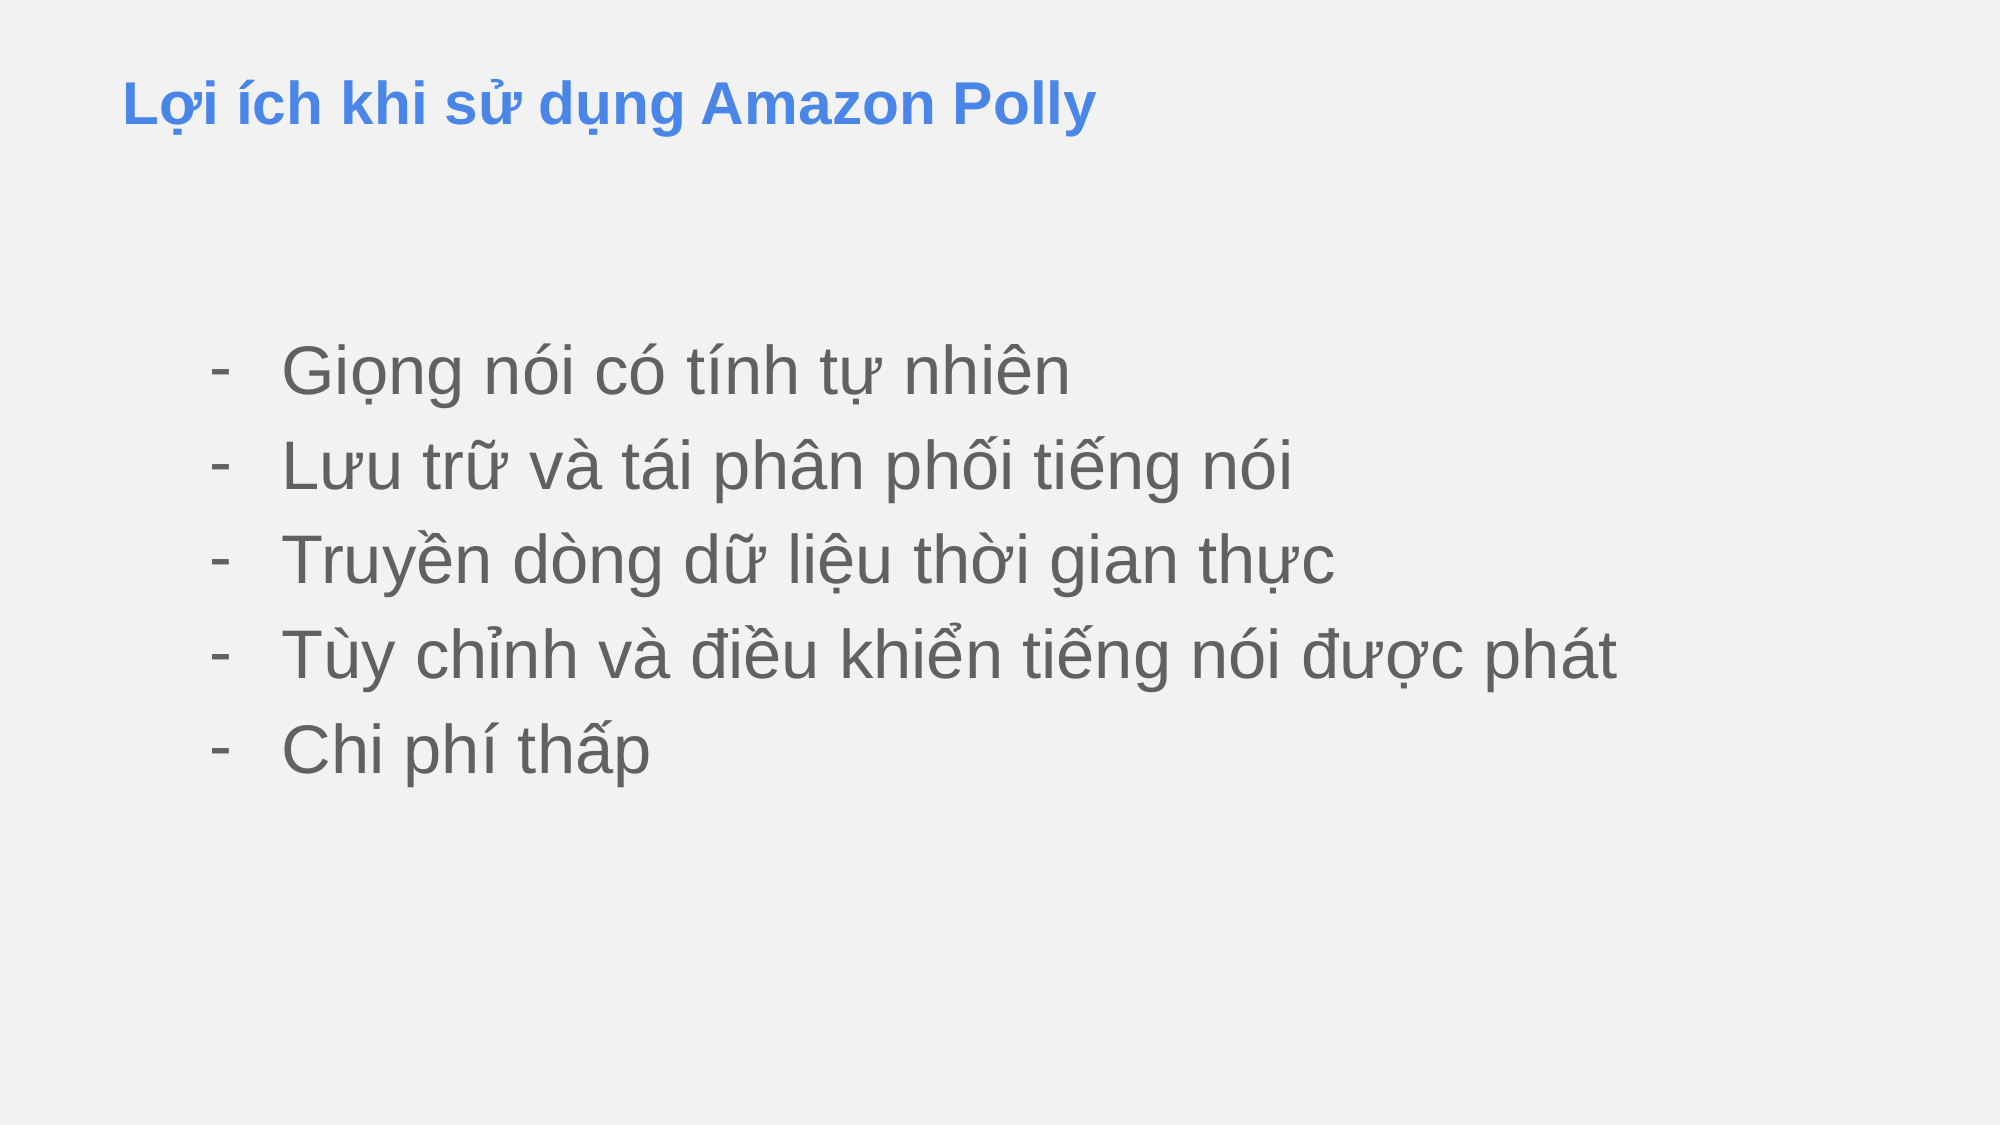

Lợi ích khi sử dụng Amazon Polly

Giọng nói có tính tự nhiên
Lưu trữ và tái phân phối tiếng nói
Truyền dòng dữ liệu thời gian thực
Tùy chỉnh và điều khiển tiếng nói được phát
Chi phí thấp